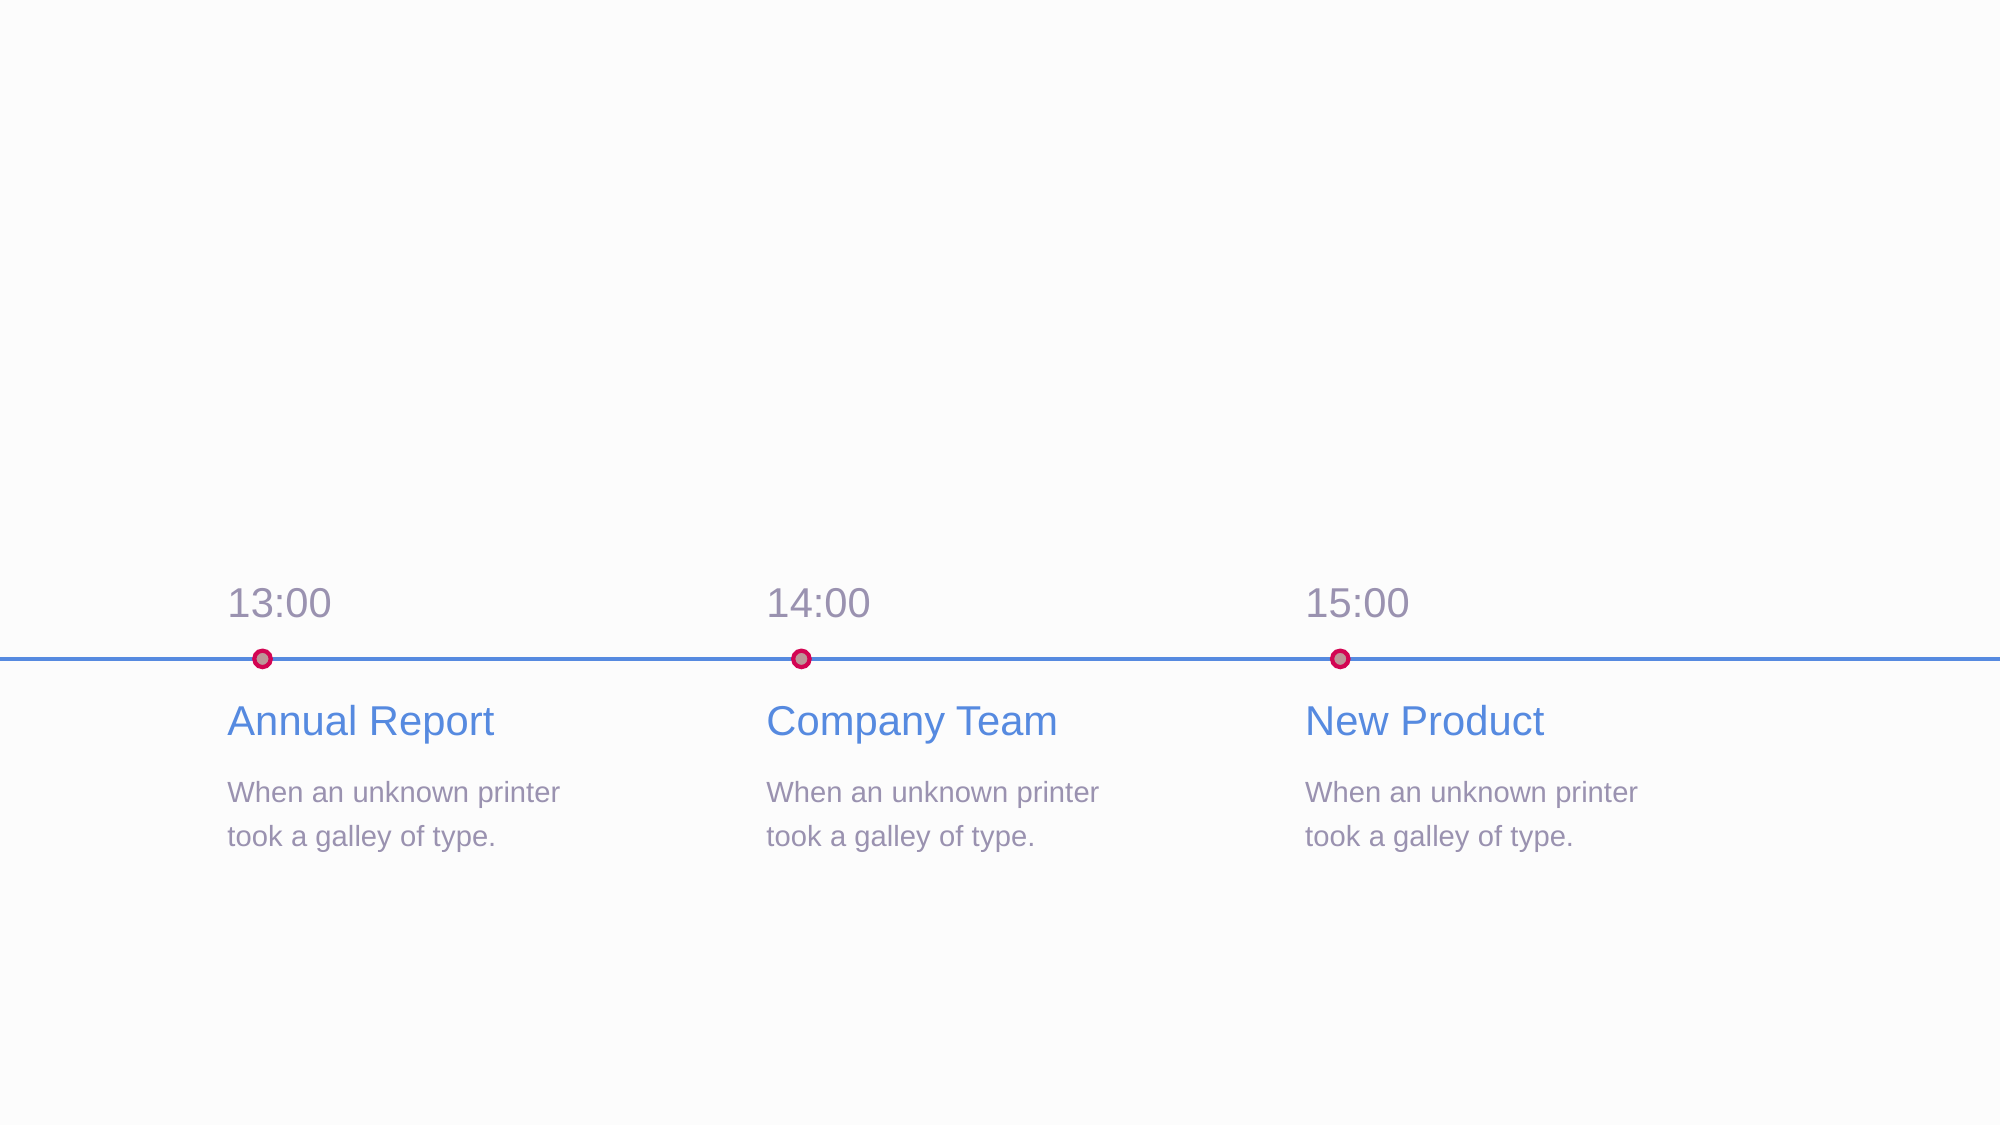

13:00

Annual Report
When an unknown printer took a galley of type.
14:00

Company Team
When an unknown printer took a galley of type.
15:00

New Product
When an unknown printer took a galley of type.